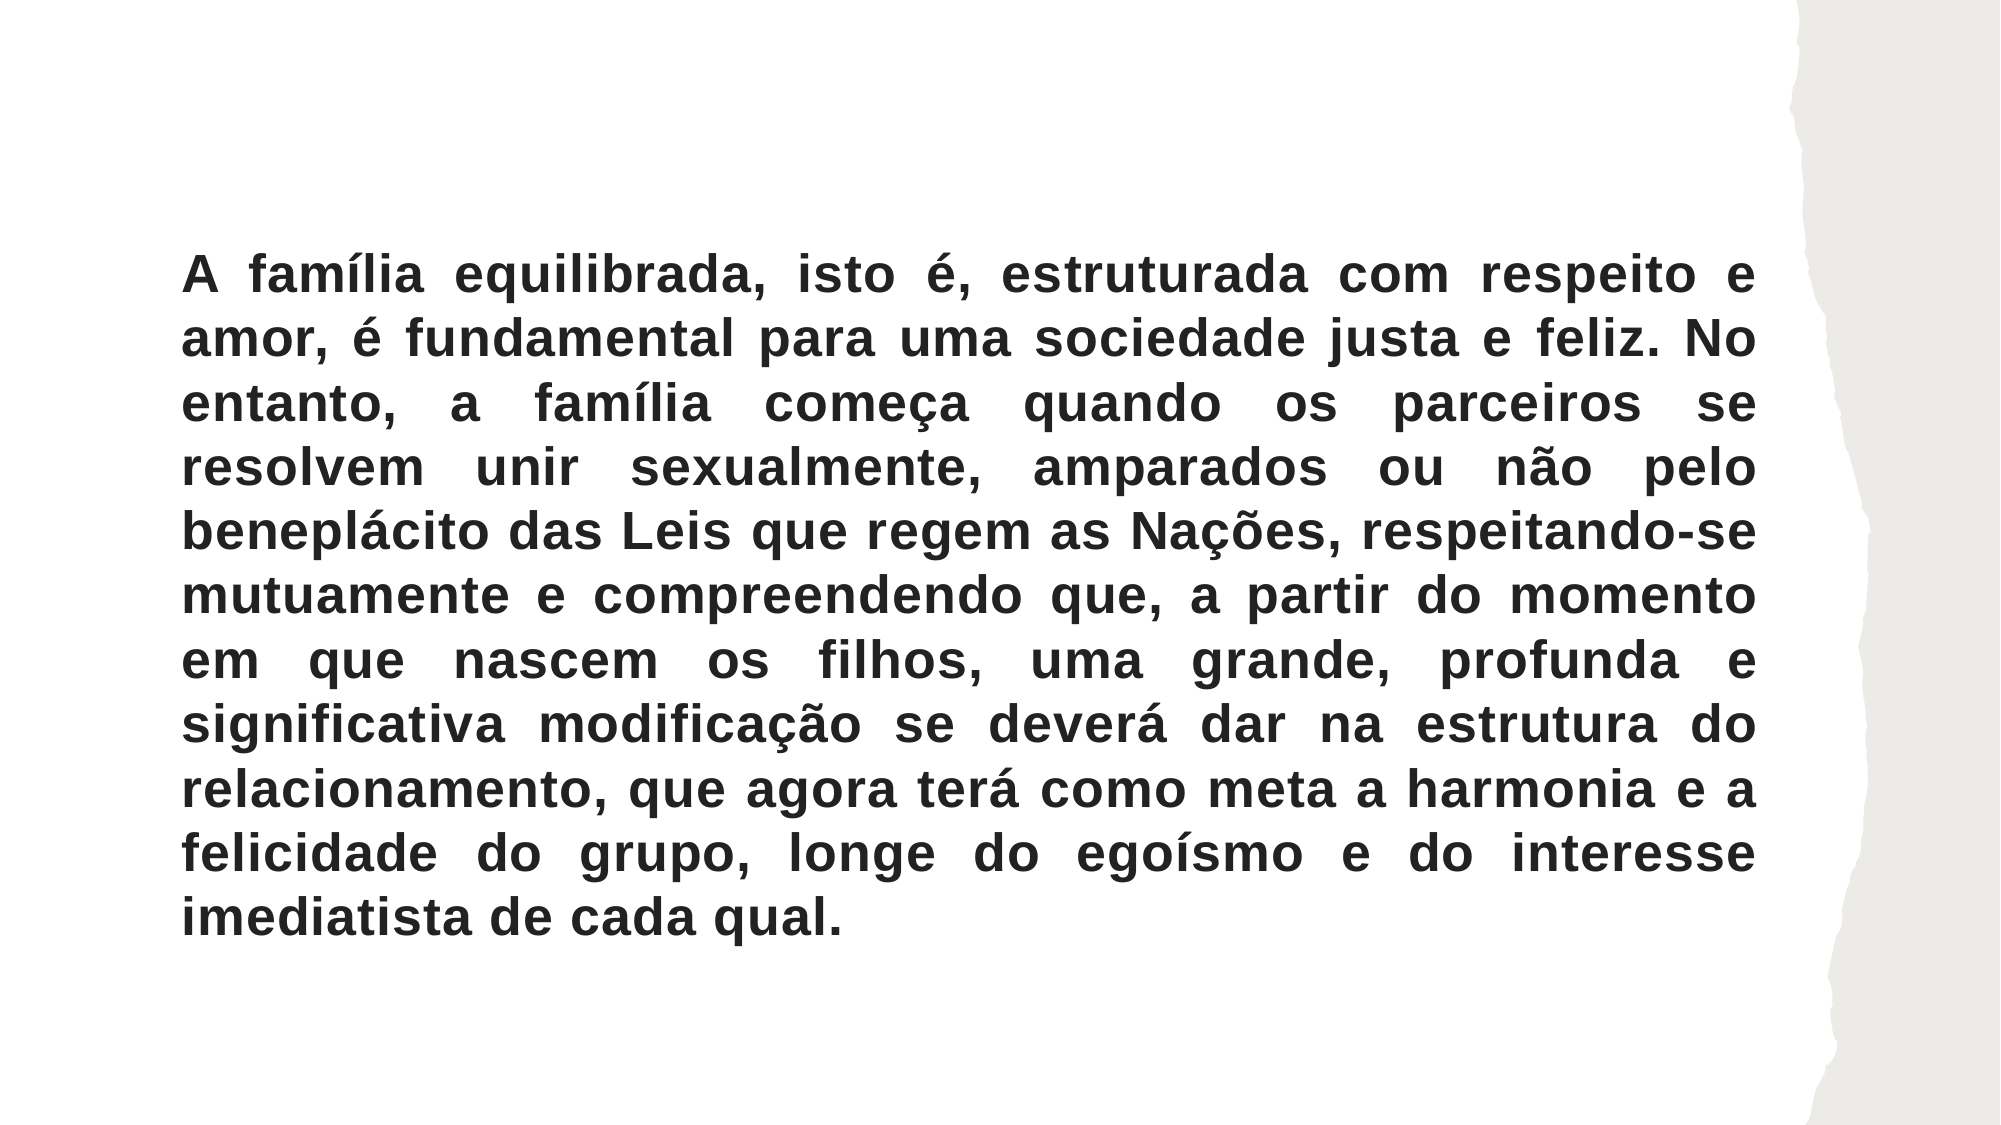

A família equilibrada, isto é, estruturada com respeito e amor, é fundamental para uma sociedade justa e feliz. No entanto, a família começa quando os parceiros se resolvem unir sexualmente, amparados ou não pelo beneplácito das Leis que regem as Nações, respeitando-se mutuamente e compreendendo que, a partir do momento em que nascem os filhos, uma grande, profunda e significativa modificação se deverá dar na estrutura do relacionamento, que agora terá como meta a harmonia e a felicidade do grupo, longe do egoísmo e do interesse imediatista de cada qual.